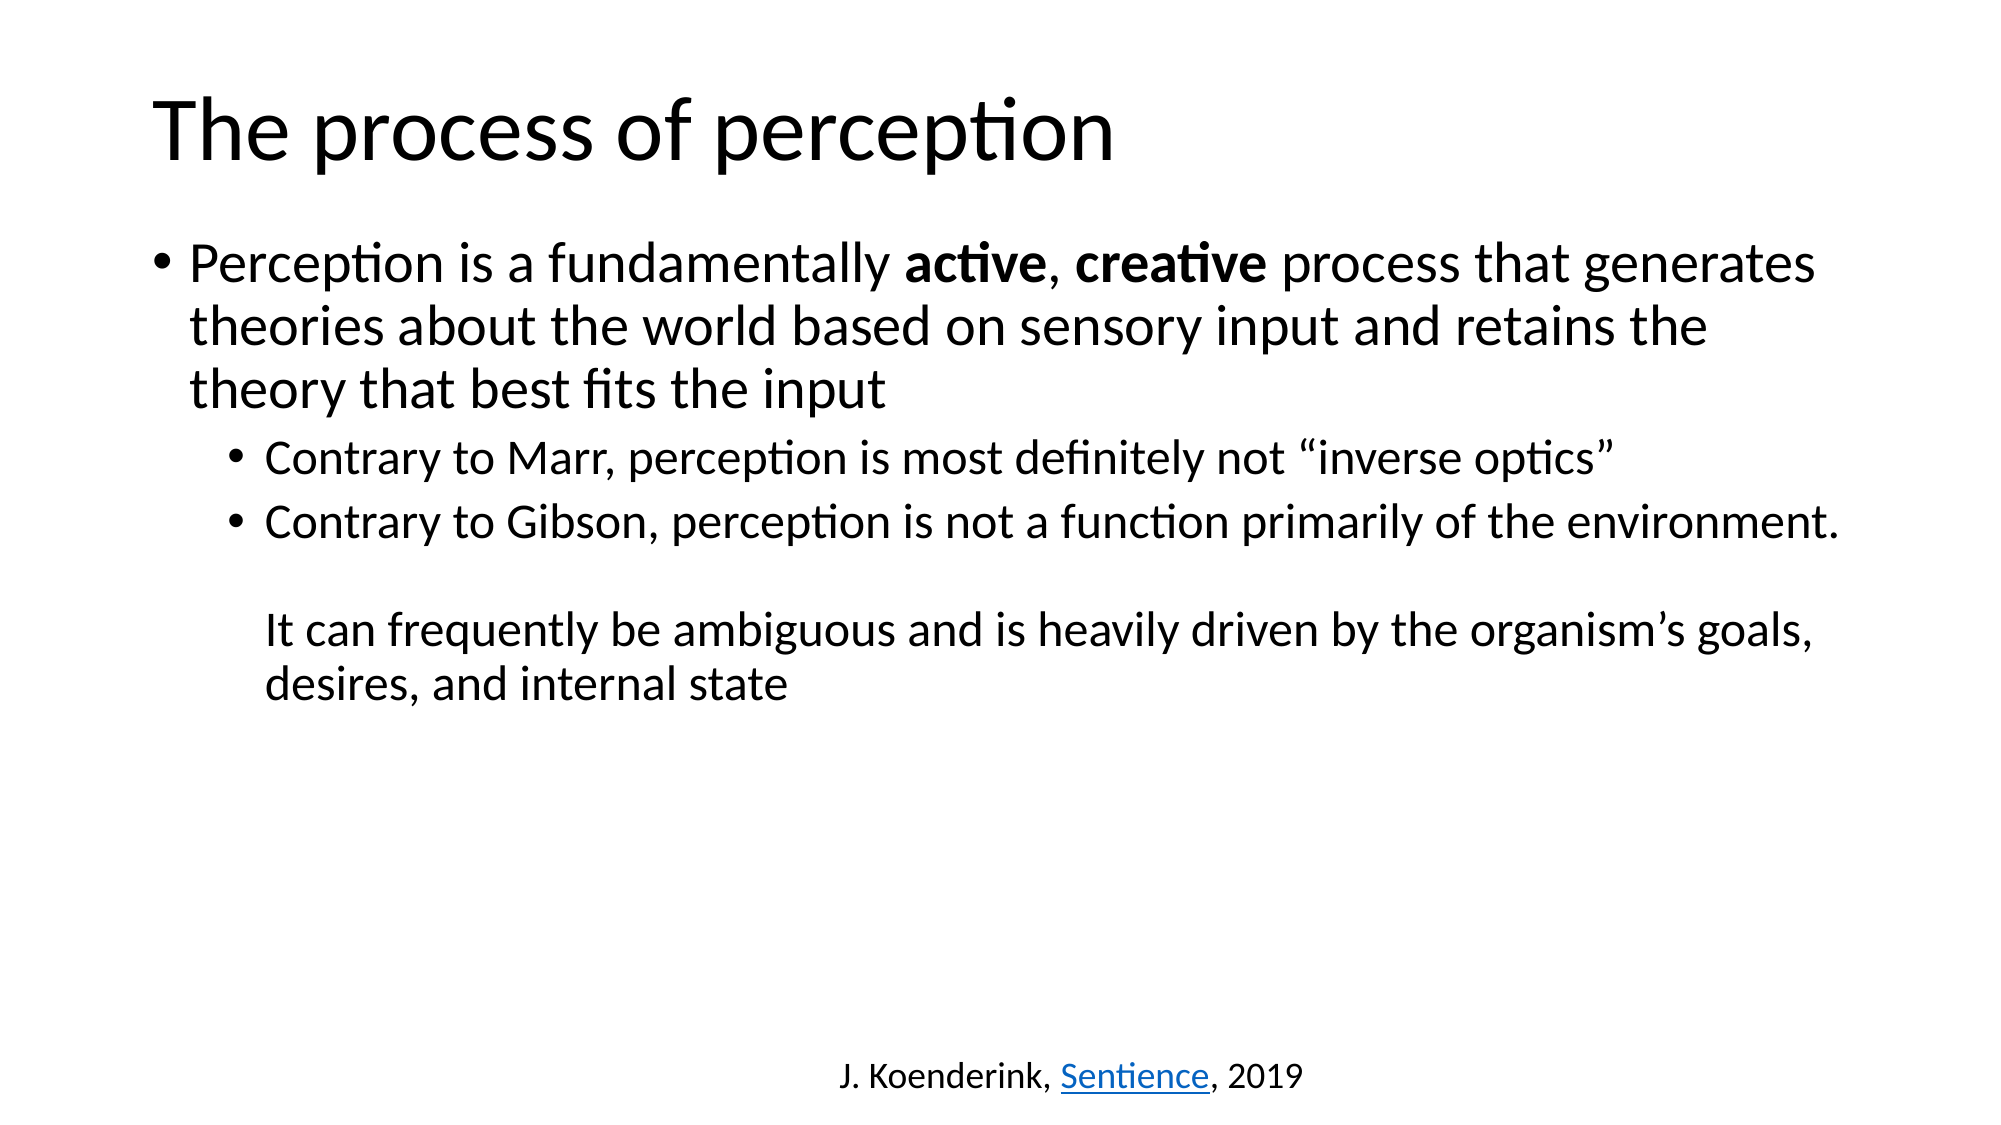

# The process of perception
Perception is a fundamentally active, creative process that generates theories about the world based on sensory input and retains the theory that best fits the input
Contrary to Marr, perception is most definitely not “inverse optics”
Contrary to Gibson, perception is not a function primarily of the environment.
It can frequently be ambiguous and is heavily driven by the organism’s goals, desires, and internal state
J. Koenderink, Sentience, 2019